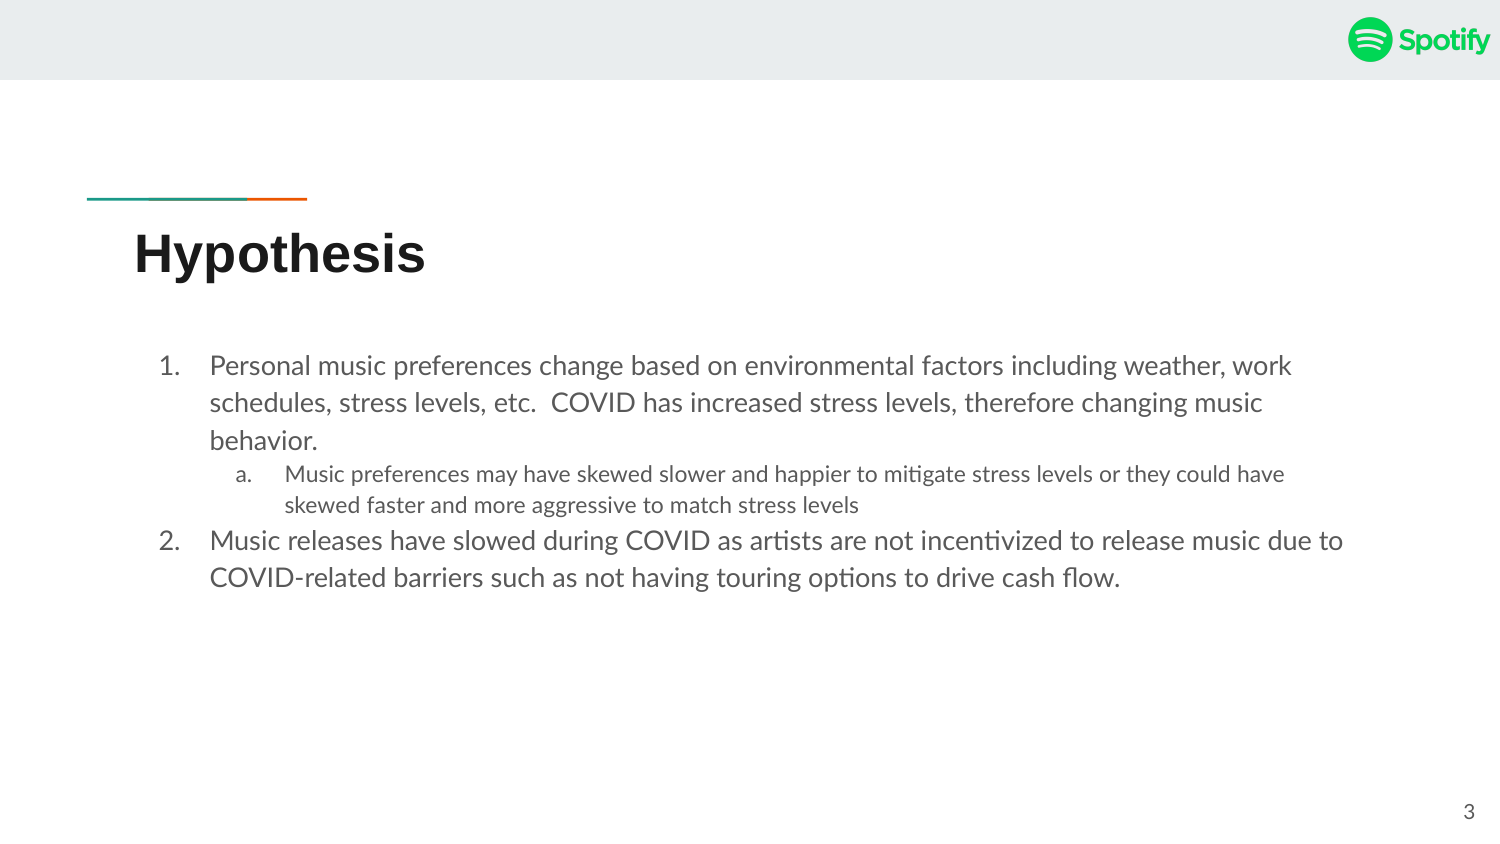

# Hypothesis
Personal music preferences change based on environmental factors including weather, work schedules, stress levels, etc.  COVID has increased stress levels, therefore changing music behavior.
Music preferences may have skewed slower and happier to mitigate stress levels or they could have skewed faster and more aggressive to match stress levels
Music releases have slowed during COVID as artists are not incentivized to release music due to COVID-related barriers such as not having touring options to drive cash flow.
3